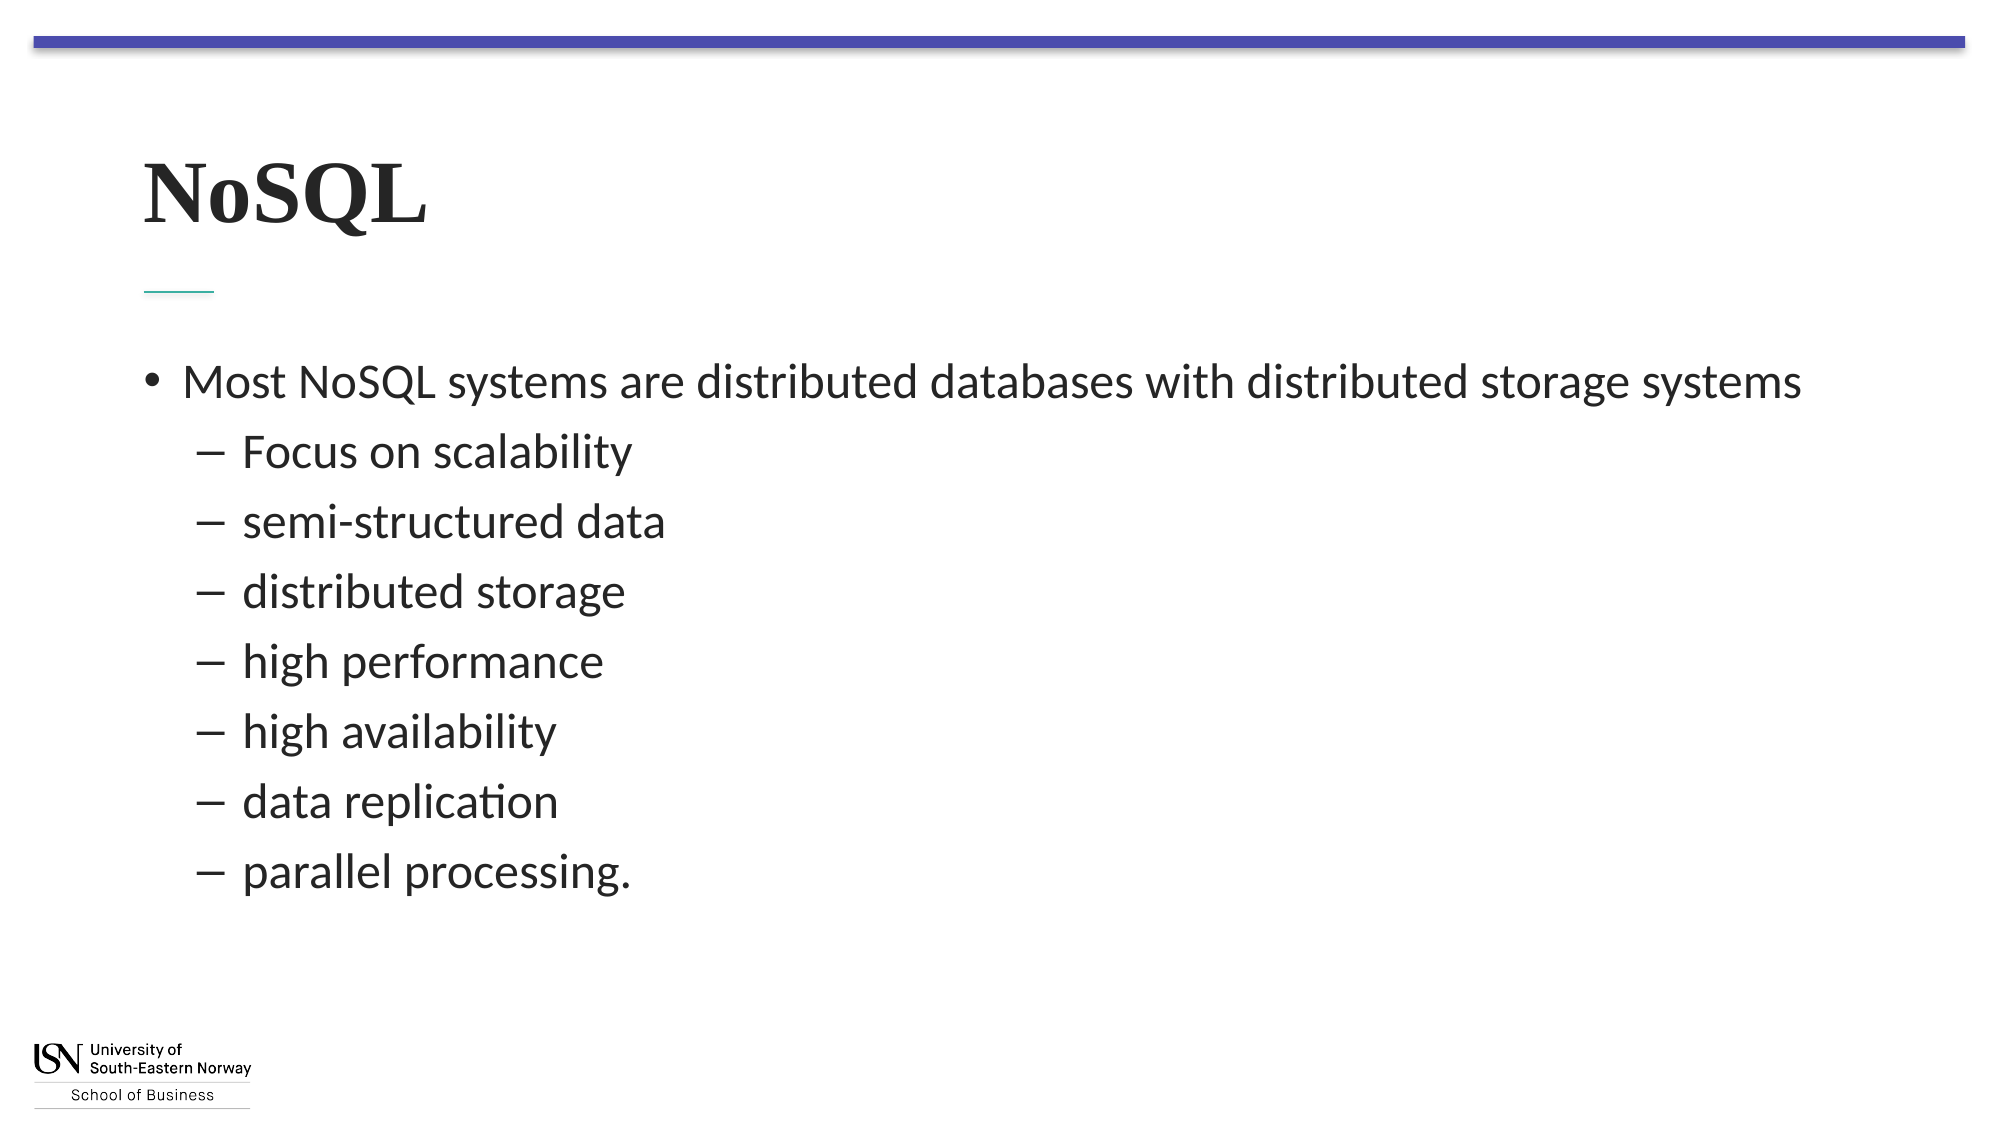

# NoSQL
Most N o S Q L systems are distributed databases with distributed storage systems
Focus on scalability
semi-structured data
distributed storage
high performance
high availability
data replication
parallel processing.